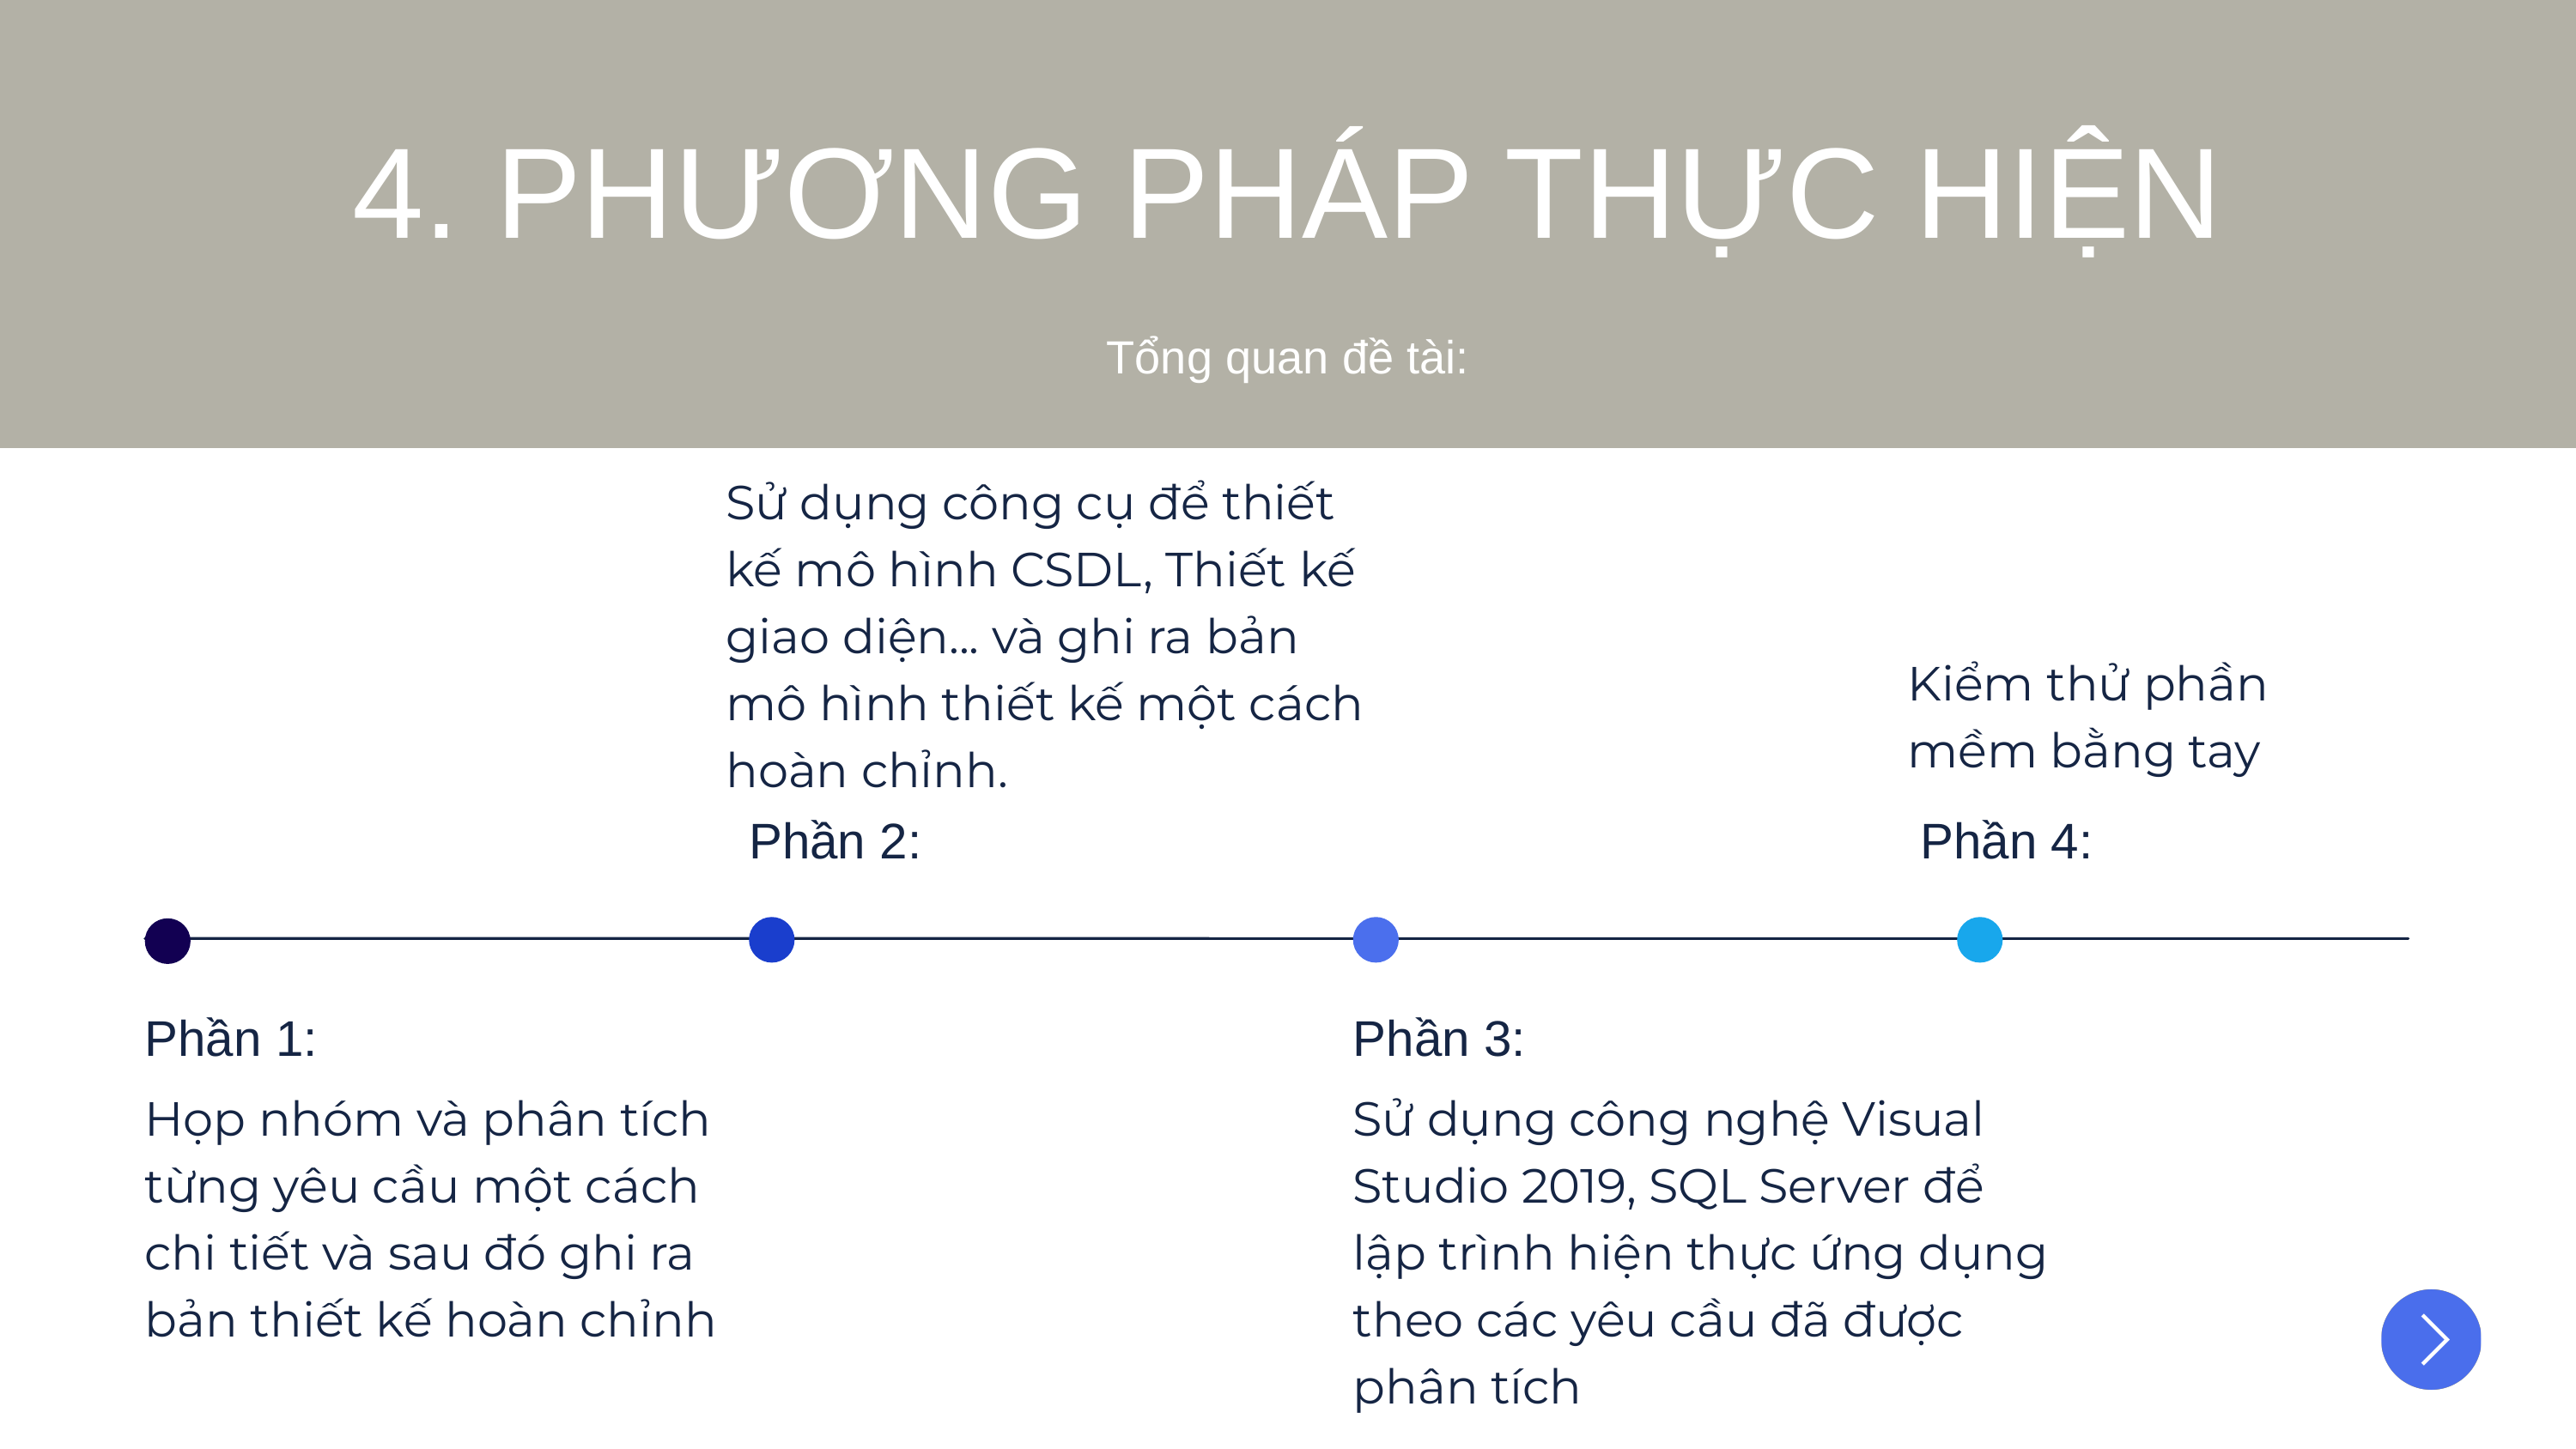

4. PHƯƠNG PHÁP THỰC HIỆN
Tổng quan đề tài:
Sử dụng công cụ để thiết kế mô hình CSDL, Thiết kế giao diện... và ghi ra bản mô hình thiết kế một cách hoàn chỉnh.

Kiểm thử phần mềm bằng tay
Phần 2:
Phần 4:

Phần 1:
Phần 3:
Họp nhóm và phân tích từng yêu cầu một cách chi tiết và sau đó ghi ra
bản thiết kế hoàn chỉnh
Sử dụng công nghệ Visual Studio 2019, SQL Server để lập trình hiện thực ứng dụng theo các yêu cầu đã được phân tích